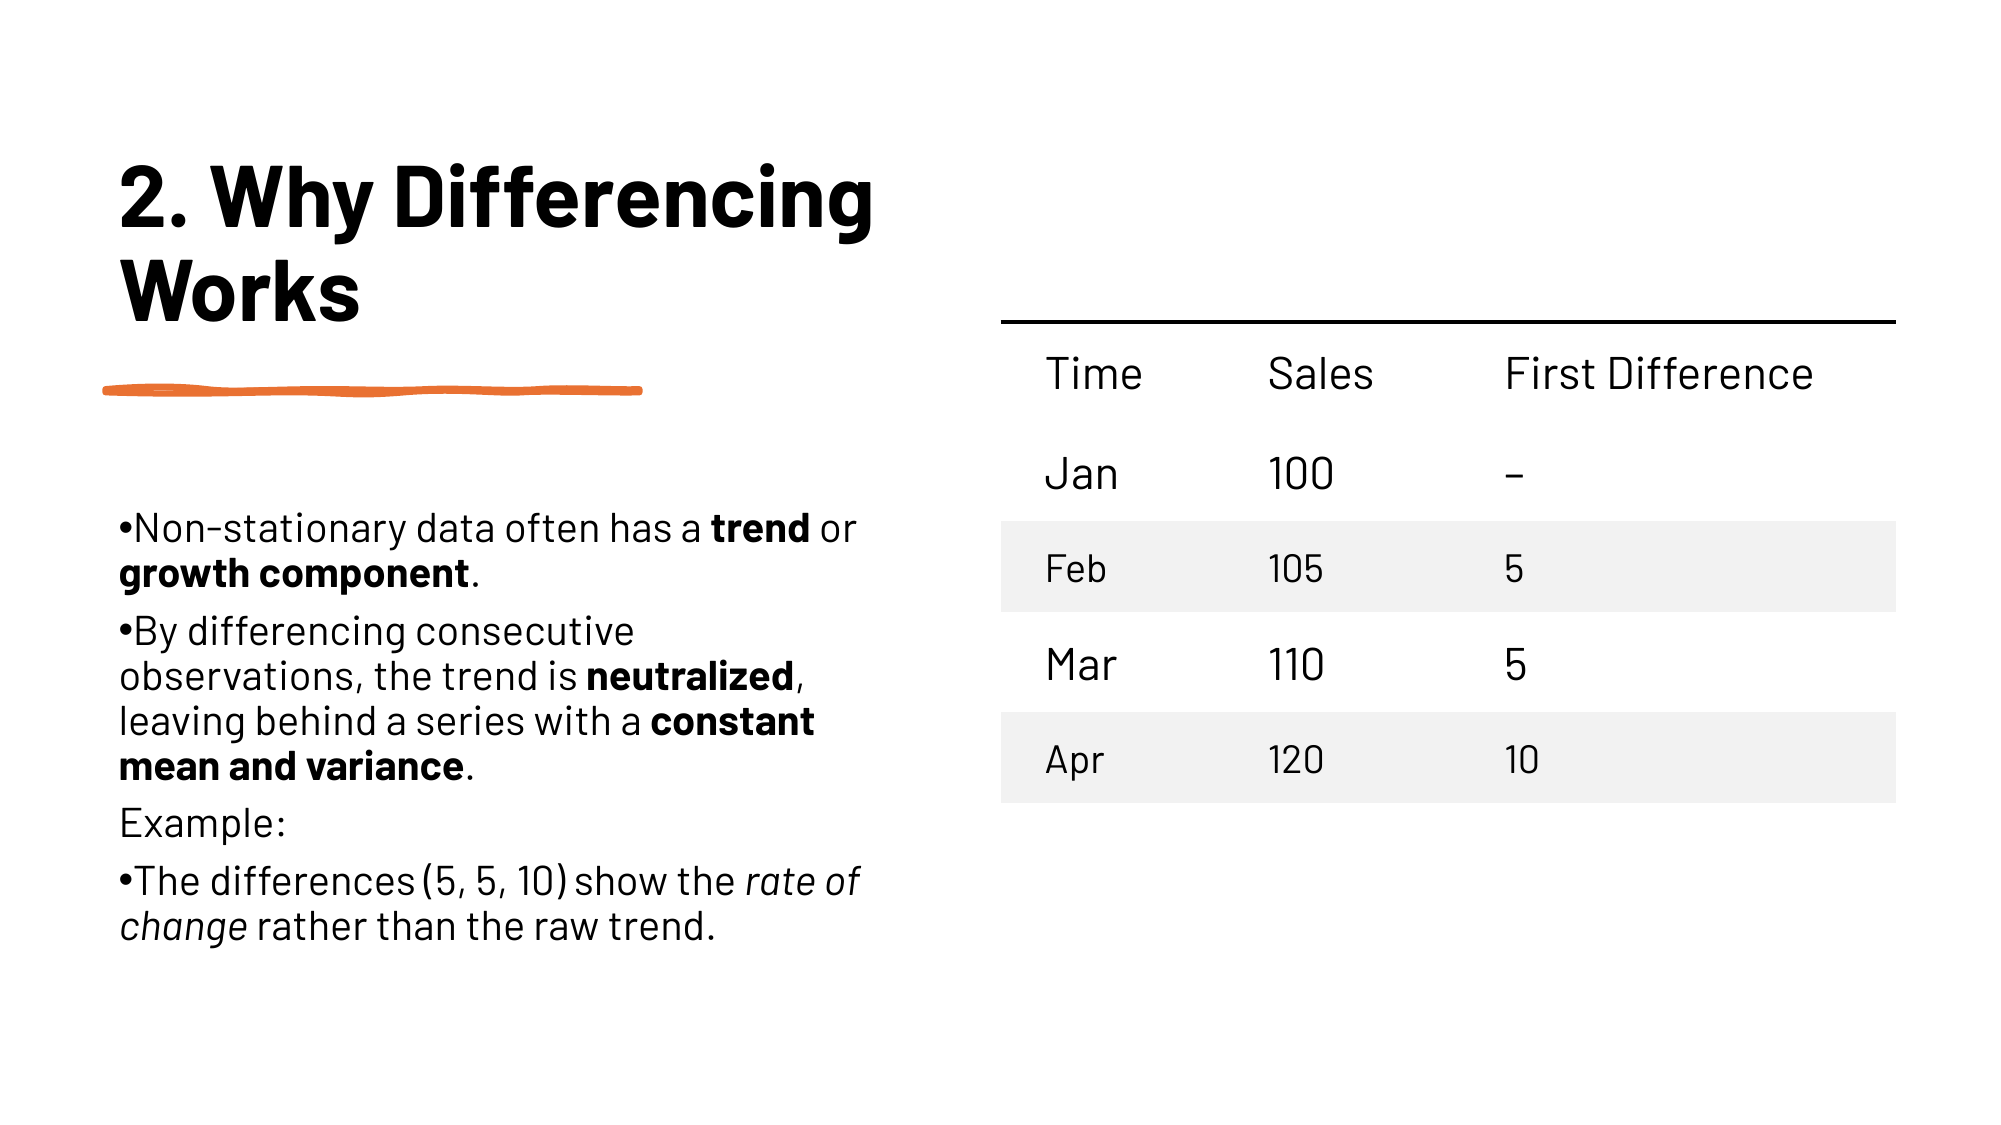

# 2. Why Differencing Works
| Time | Sales | First Difference |
| --- | --- | --- |
| Jan | 100 | – |
| Feb | 105 | 5 |
| Mar | 110 | 5 |
| Apr | 120 | 10 |

Non-stationary data often has a trend or growth component.
By differencing consecutive observations, the trend is neutralized, leaving behind a series with a constant mean and variance.
Example:
The differences (5, 5, 10) show the rate of change rather than the raw trend.